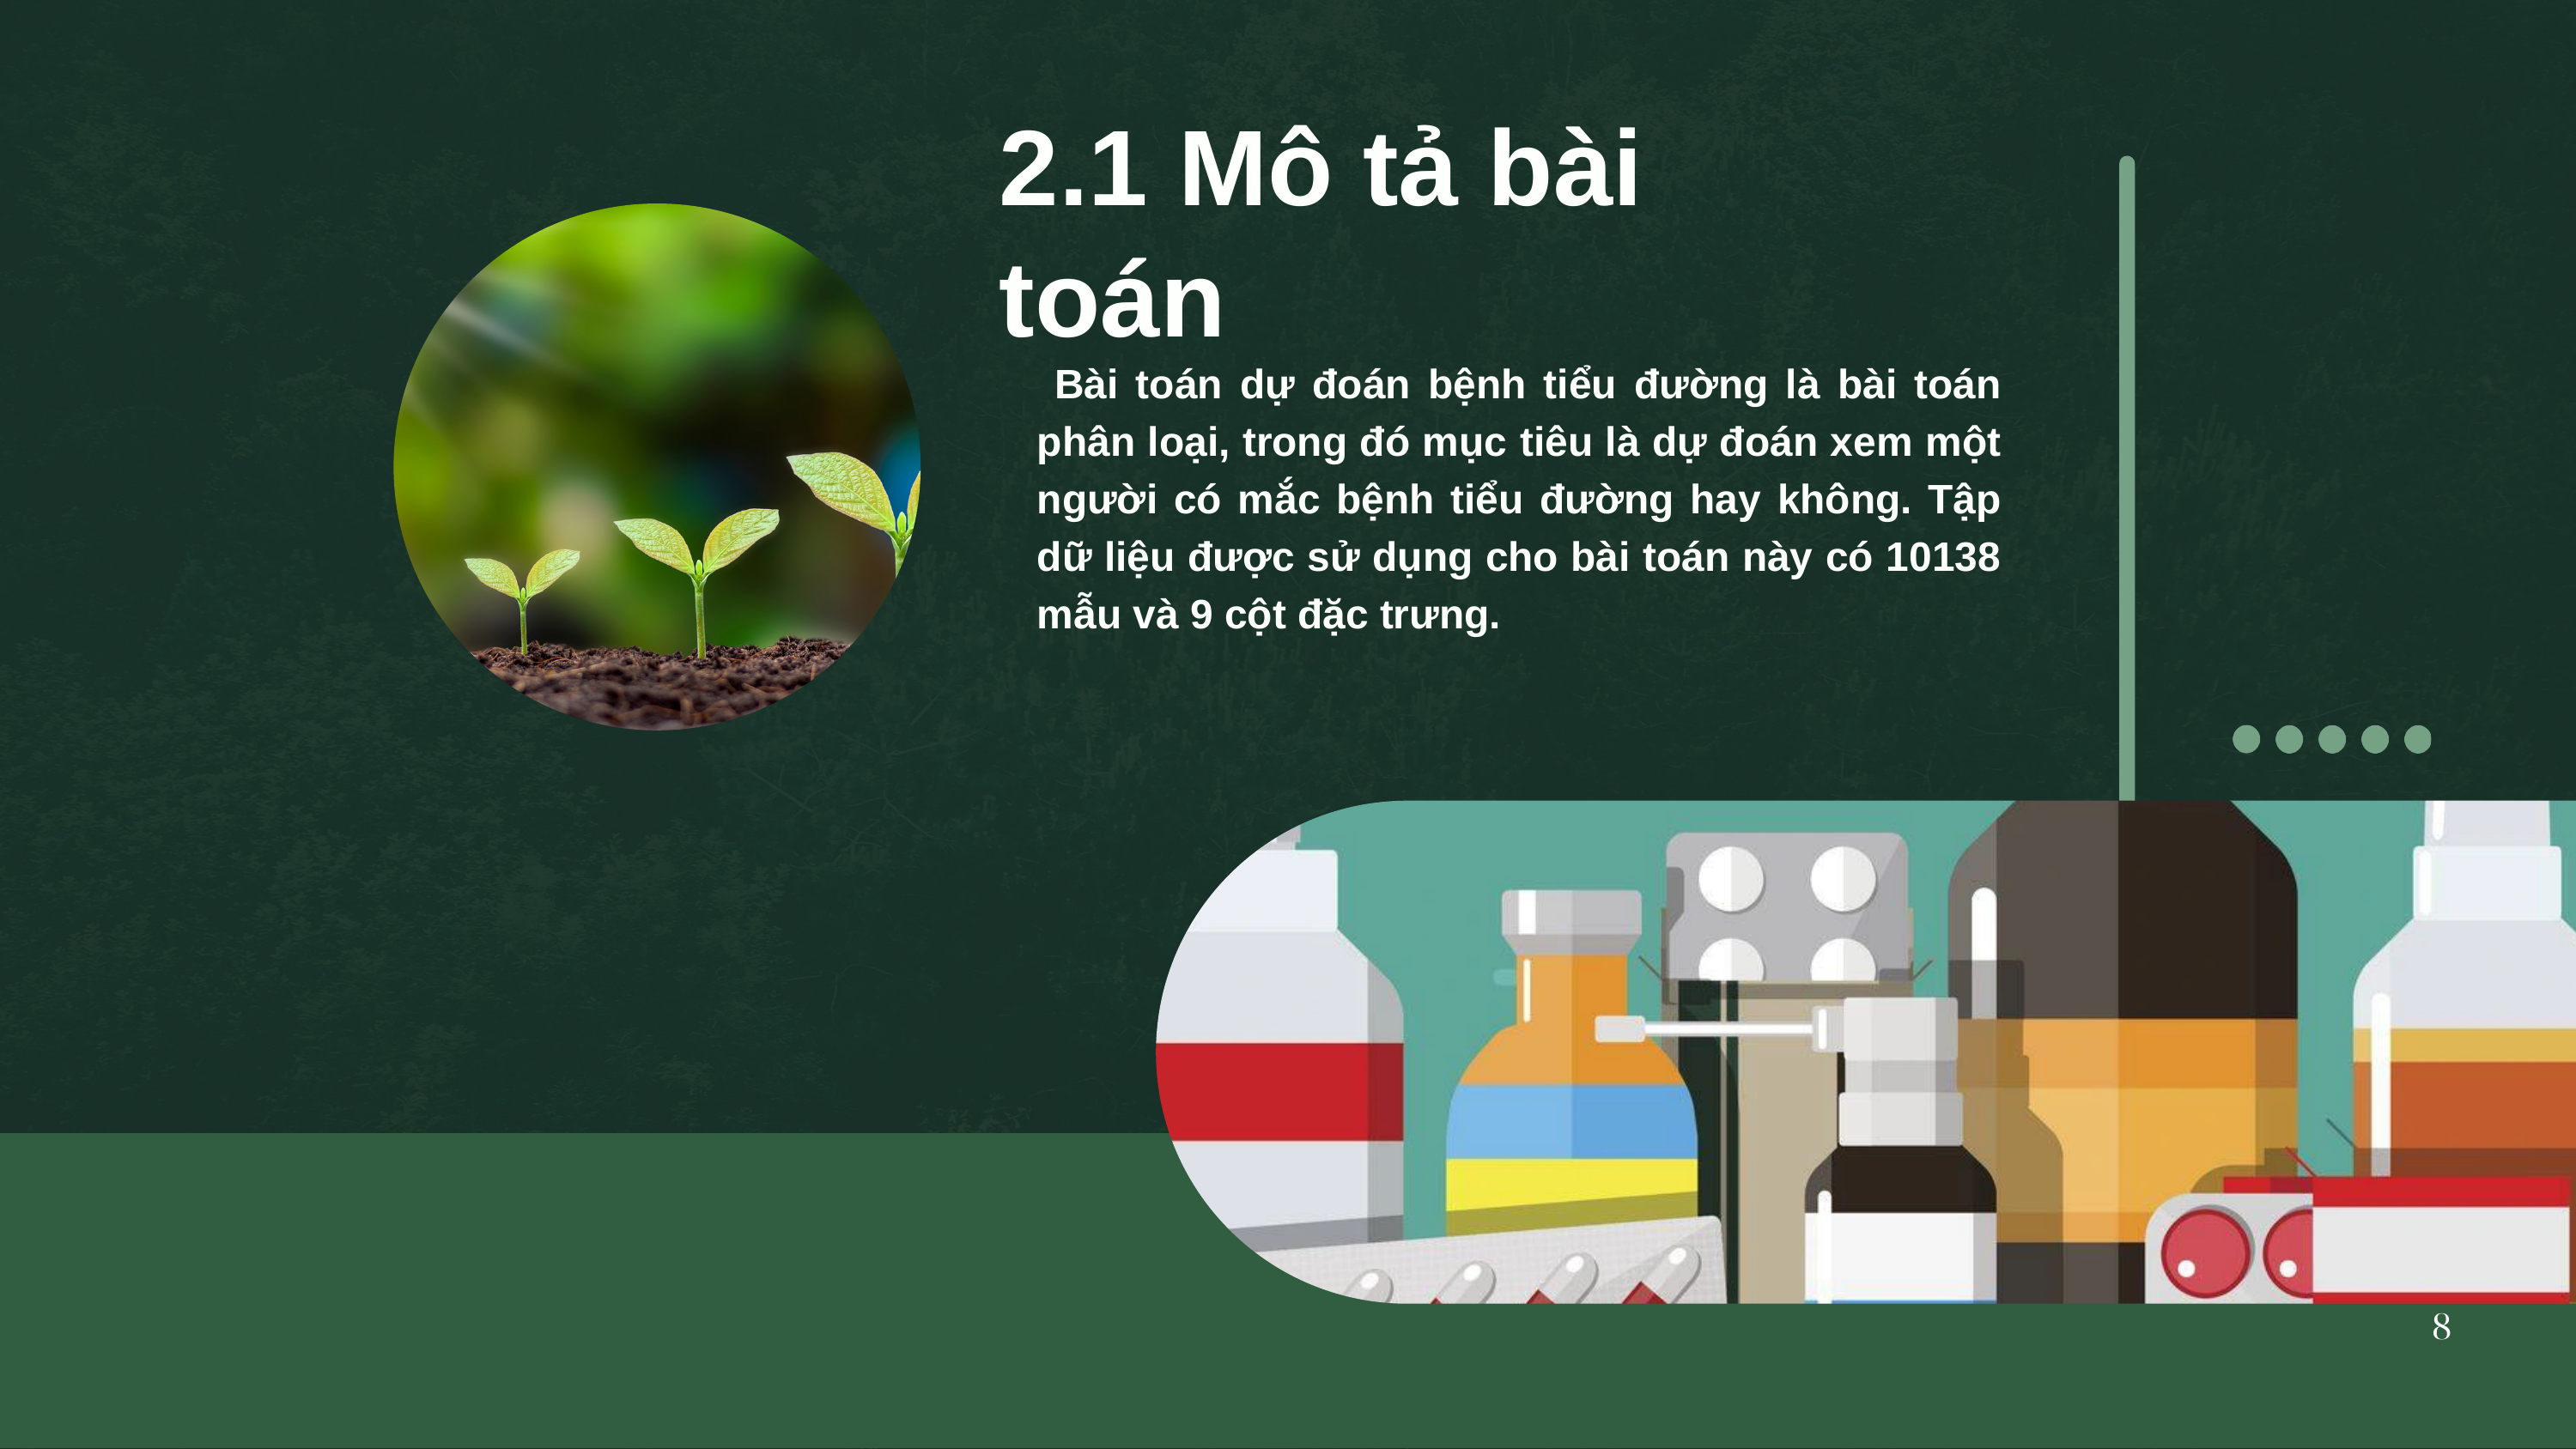

2.1 Mô tả bài toán

 Bài toán dự đoán bệnh tiểu đường là bài toán phân loại, trong đó mục tiêu là dự đoán xem một người có mắc bệnh tiểu đường hay không. Tập dữ liệu được sử dụng cho bài toán này có 10138 mẫu và 9 cột đặc trưng.

8